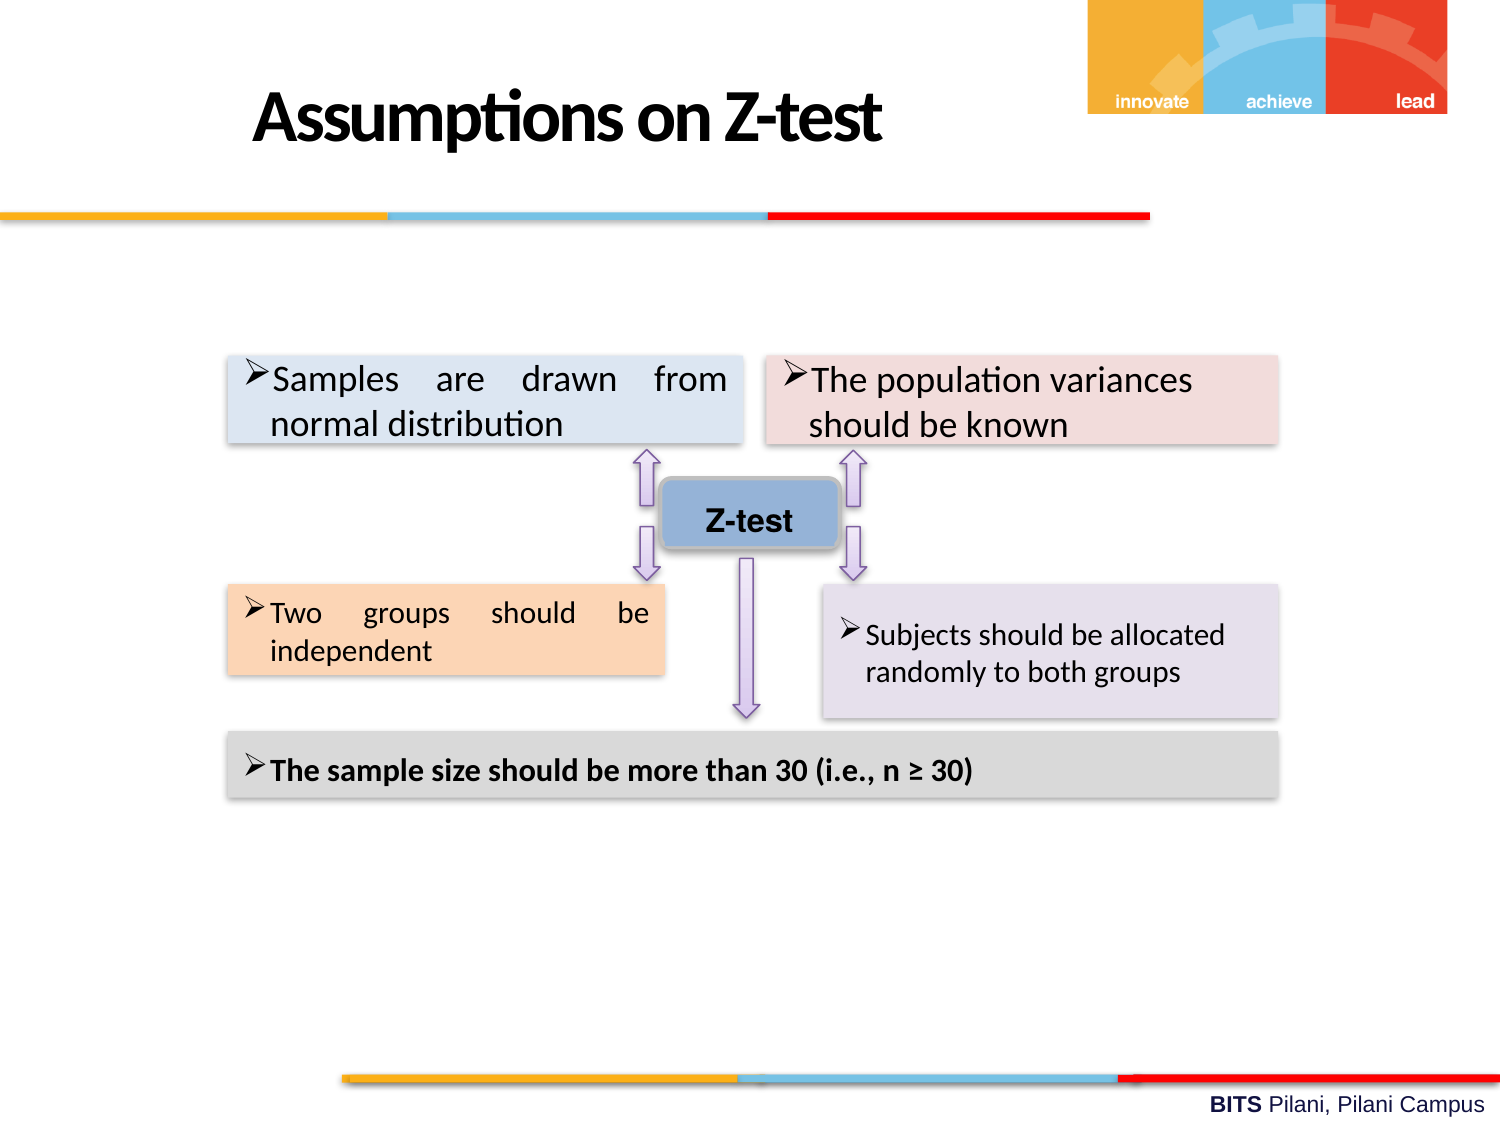

Assumptions on Z-test
Samples are drawn from normal distribution
The population variances should be known

Z-test

Subjects should be allocated randomly to both groups
Two groups should be independent
The sample size should be more than 30 (i.e., n ≥ 30)